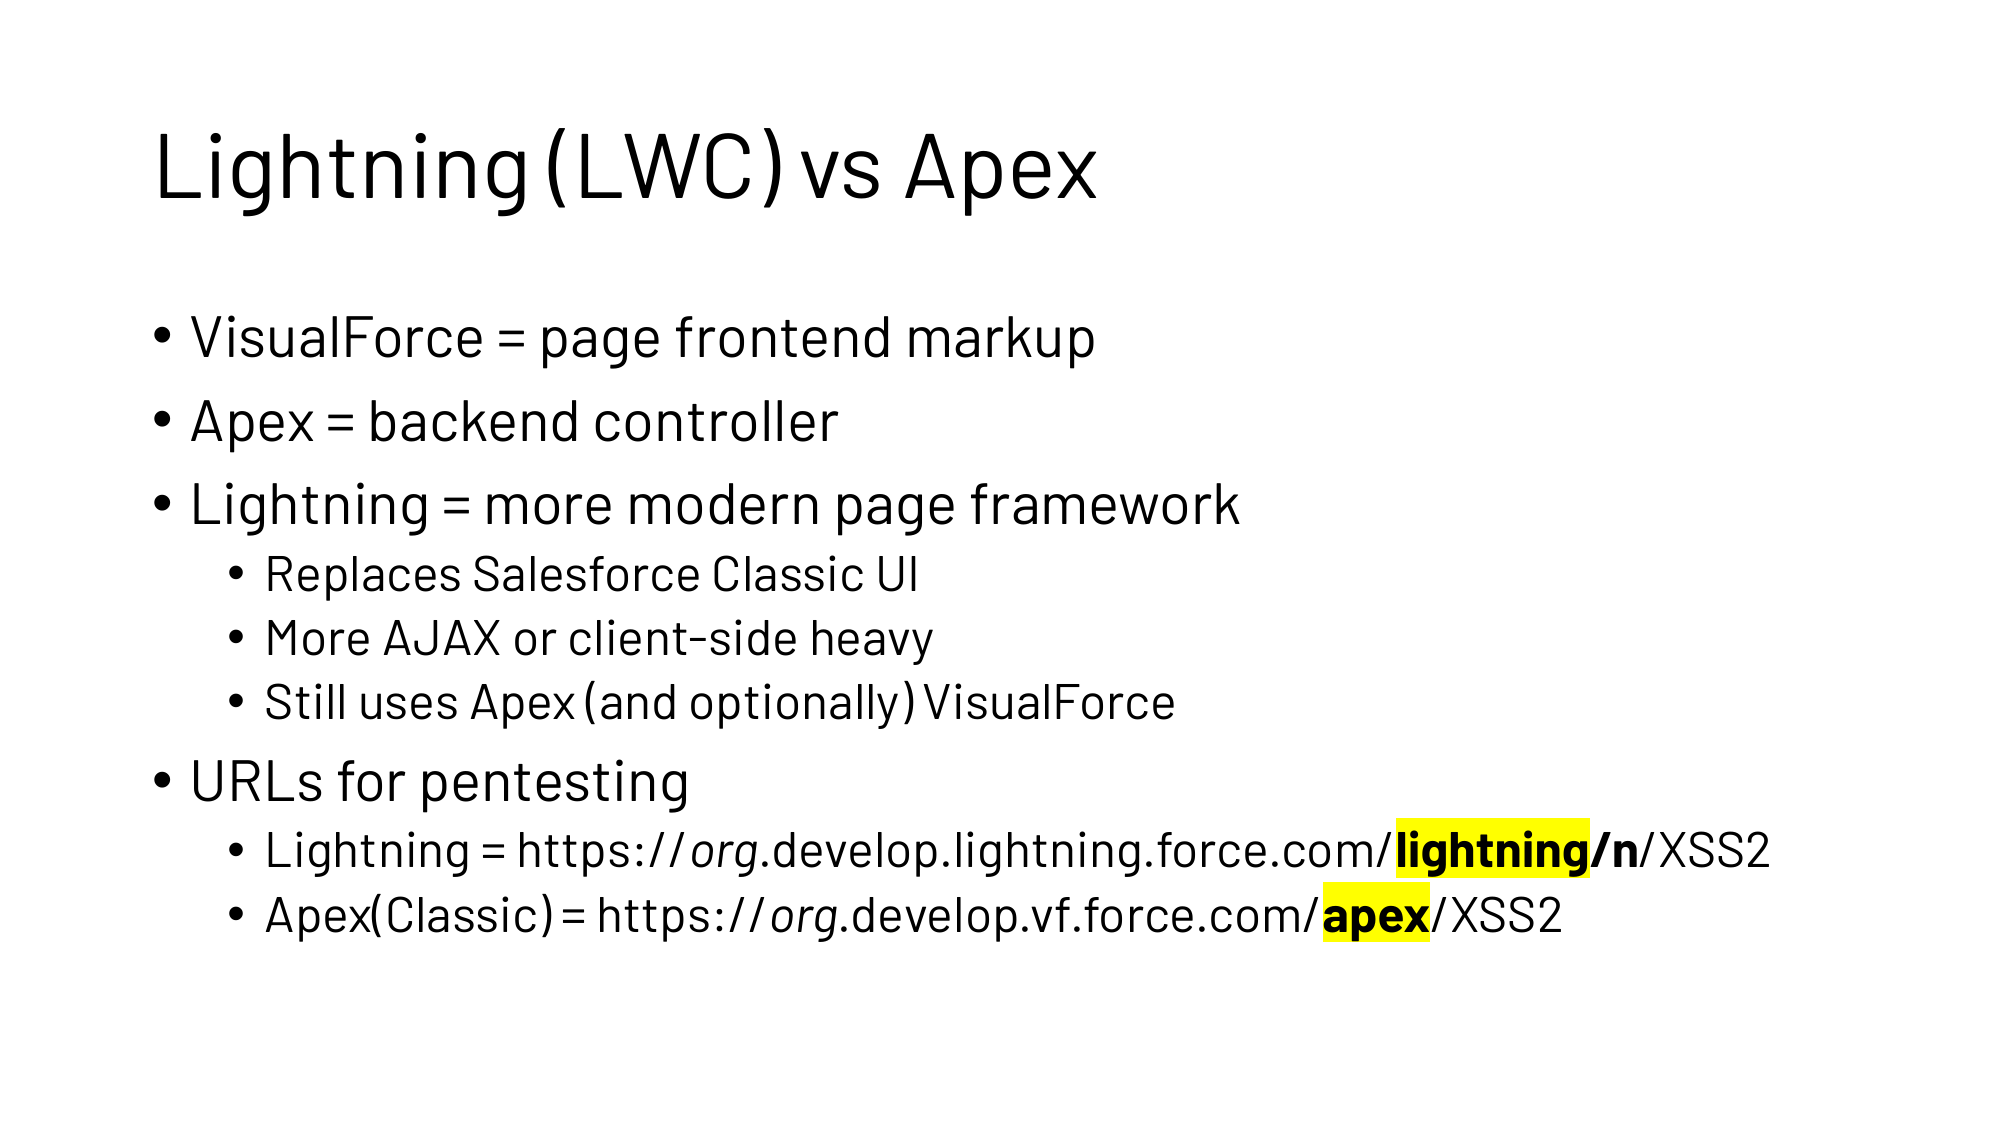

# Lightning (LWC) vs Apex
VisualForce = page frontend markup
Apex = backend controller
Lightning = more modern page framework
Replaces Salesforce Classic UI
More AJAX or client-side heavy
Still uses Apex (and optionally) VisualForce
URLs for pentesting
Lightning = https://org.develop.lightning.force.com/lightning/n/XSS2
Apex(Classic) = https://org.develop.vf.force.com/apex/XSS2